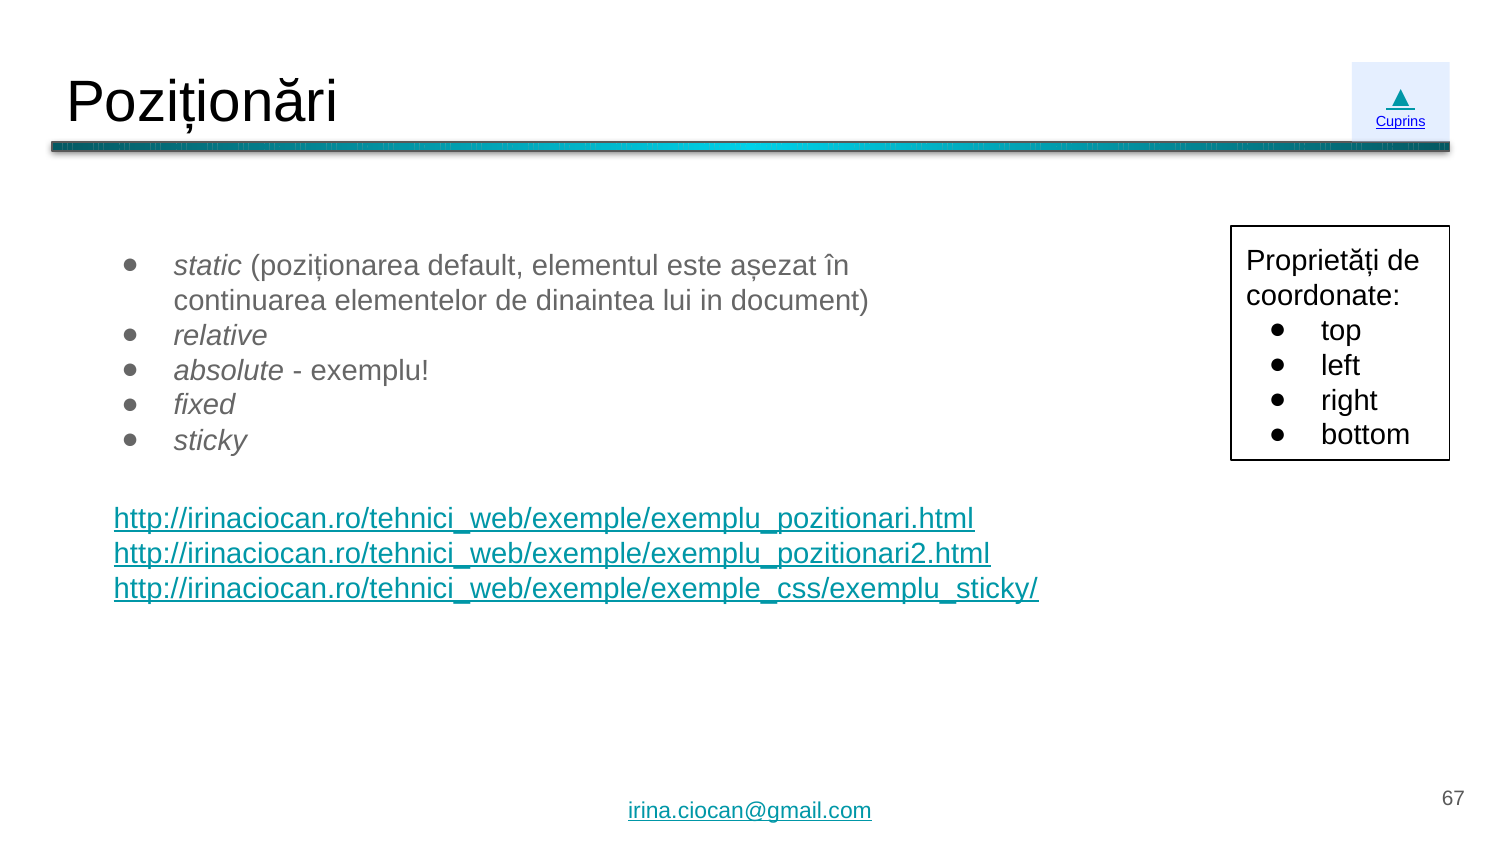

# Poziționări
▲
Cuprins

static (poziționarea default, elementul este așezat în continuarea elementelor de dinaintea lui in document)
relative
absolute - exemplu!
fixed
sticky
Proprietăți de coordonate:
top
left
right
bottom
http://irinaciocan.ro/tehnici_web/exemple/exemplu_pozitionari.html
http://irinaciocan.ro/tehnici_web/exemple/exemplu_pozitionari2.html
http://irinaciocan.ro/tehnici_web/exemple/exemple_css/exemplu_sticky/

67
irina.ciocan@gmail.com